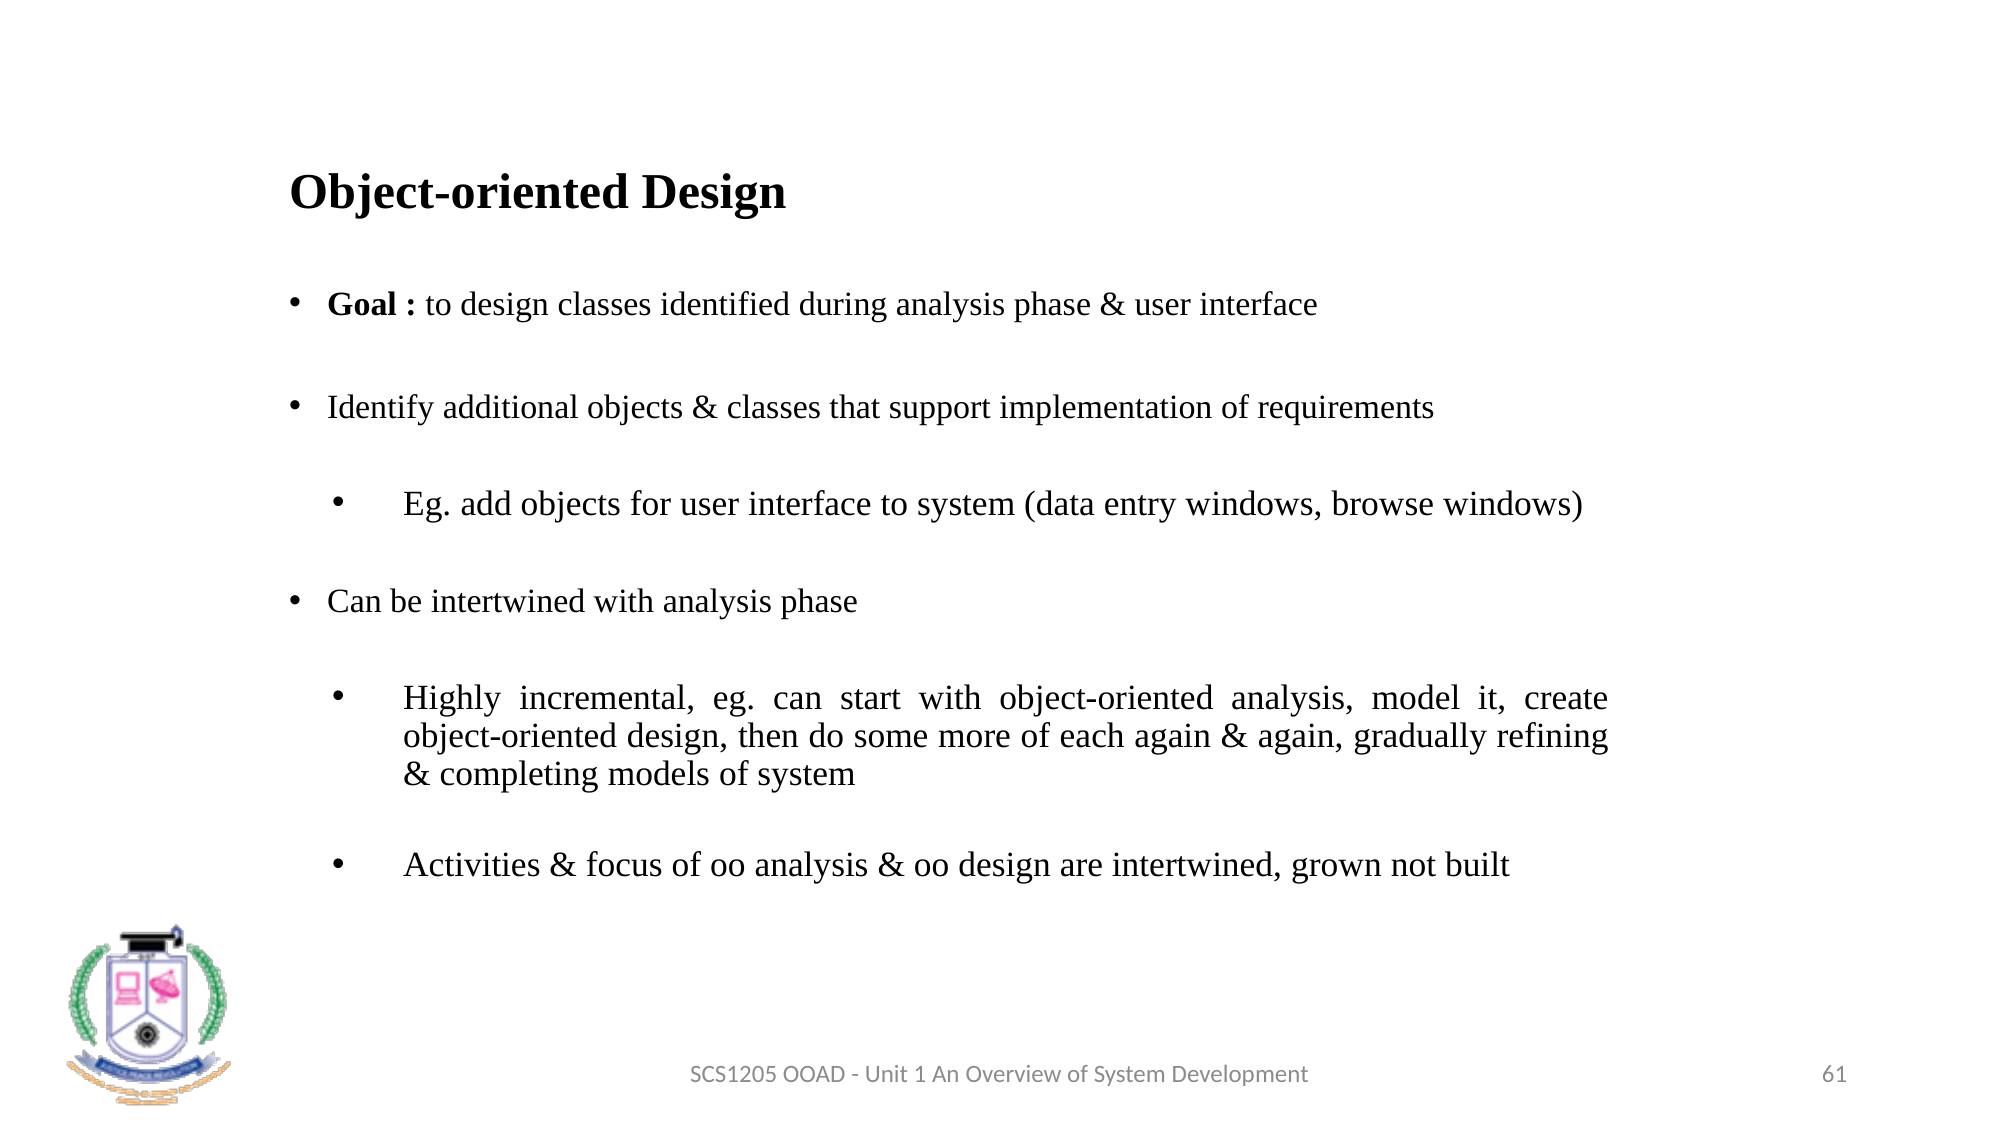

Object-oriented Design

Goal : to design classes identified during analysis phase & user interface

Identify additional objects & classes that support implementation of requirements

Eg. add objects for user interface to system (data entry windows, browse windows)

Can be intertwined with analysis phase

Highly incremental, eg. can start with object-oriented analysis, model it, create object-oriented design, then do some more of each again & again, gradually refining & completing models of system

Activities & focus of oo analysis & oo design are intertwined, grown not built

SCS1205 OOAD - Unit 1 An Overview of System Development
61